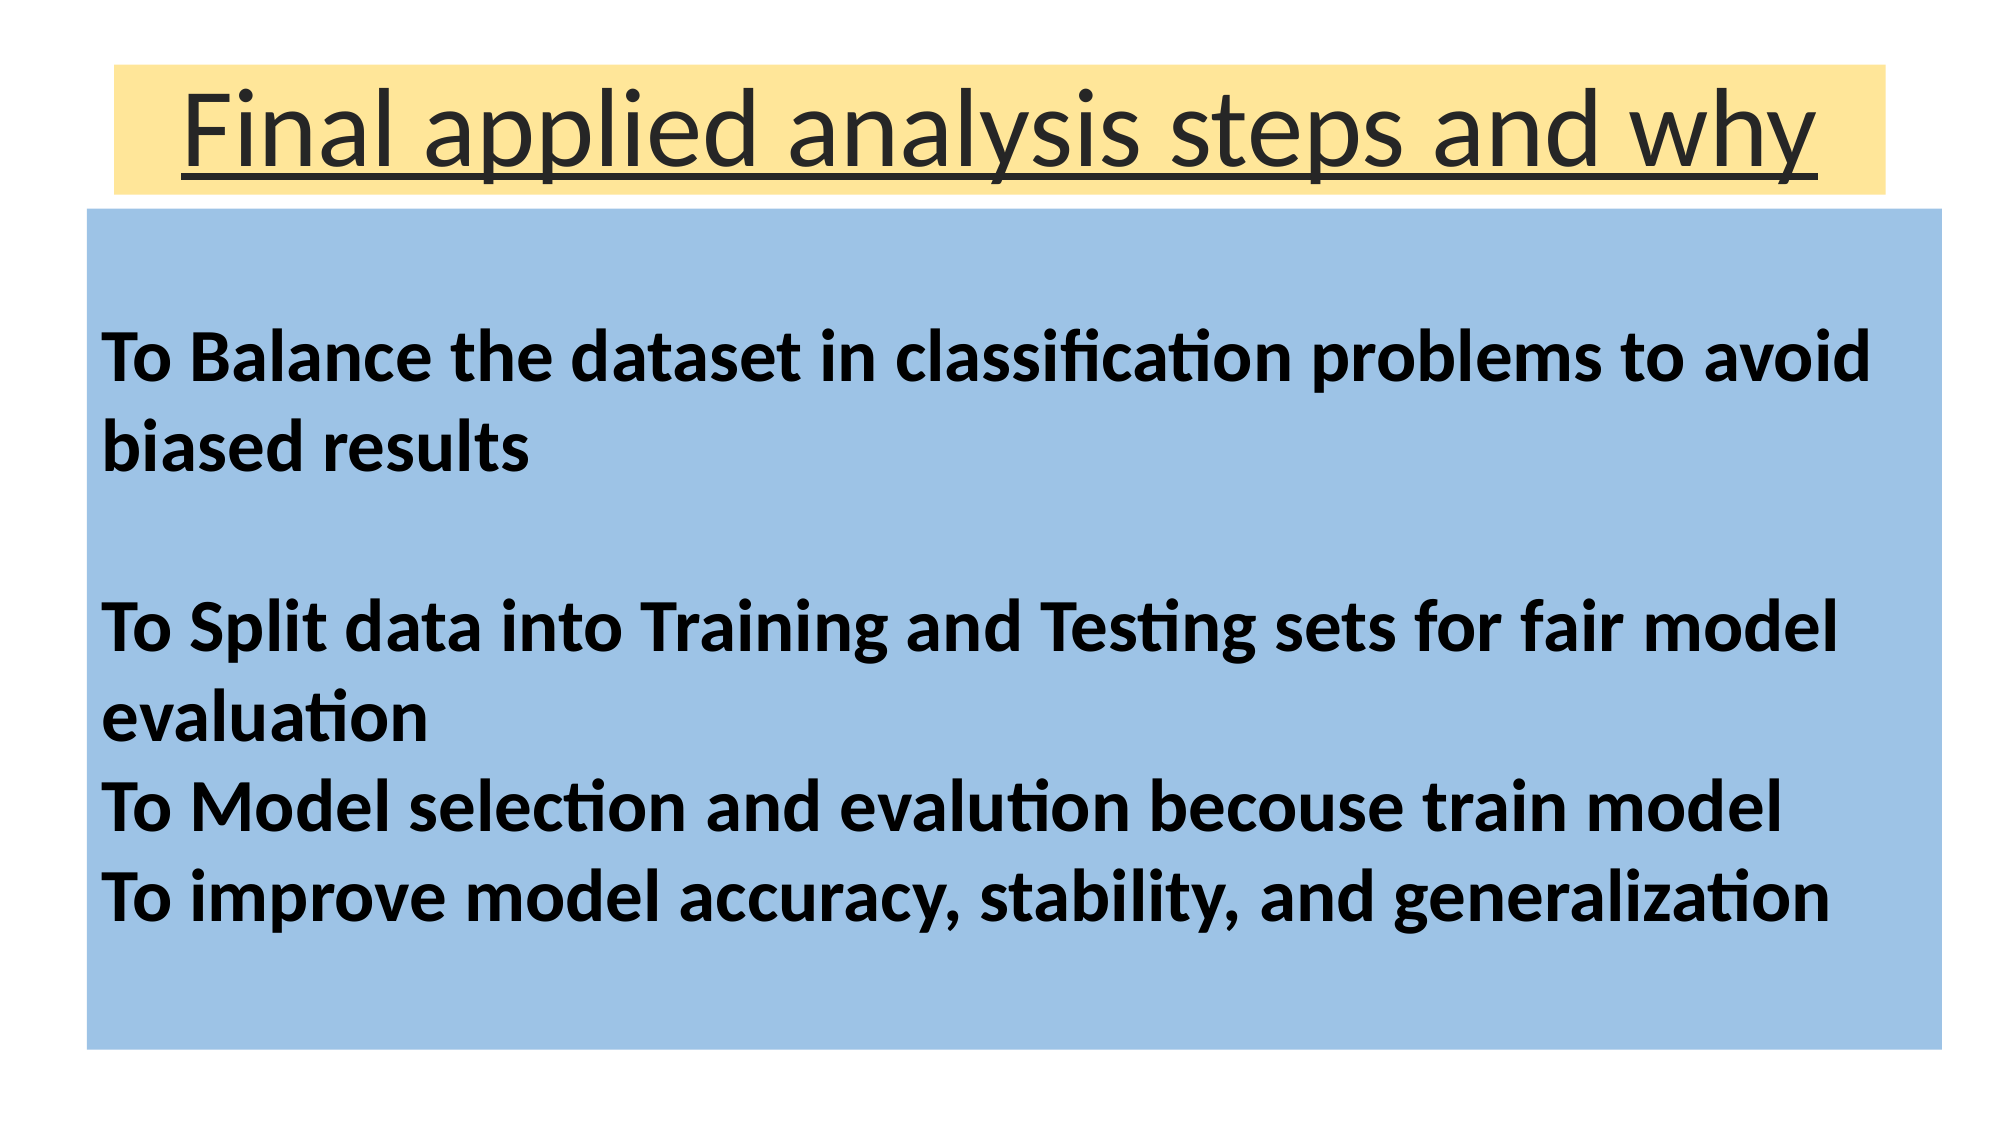

# Final applied analysis steps and why

To Balance the dataset in classification problems to avoid biased results

To Split data into Training and Testing sets for fair model evaluation
To Model selection and evalution becouse train model
To improve model accuracy, stability, and generalization